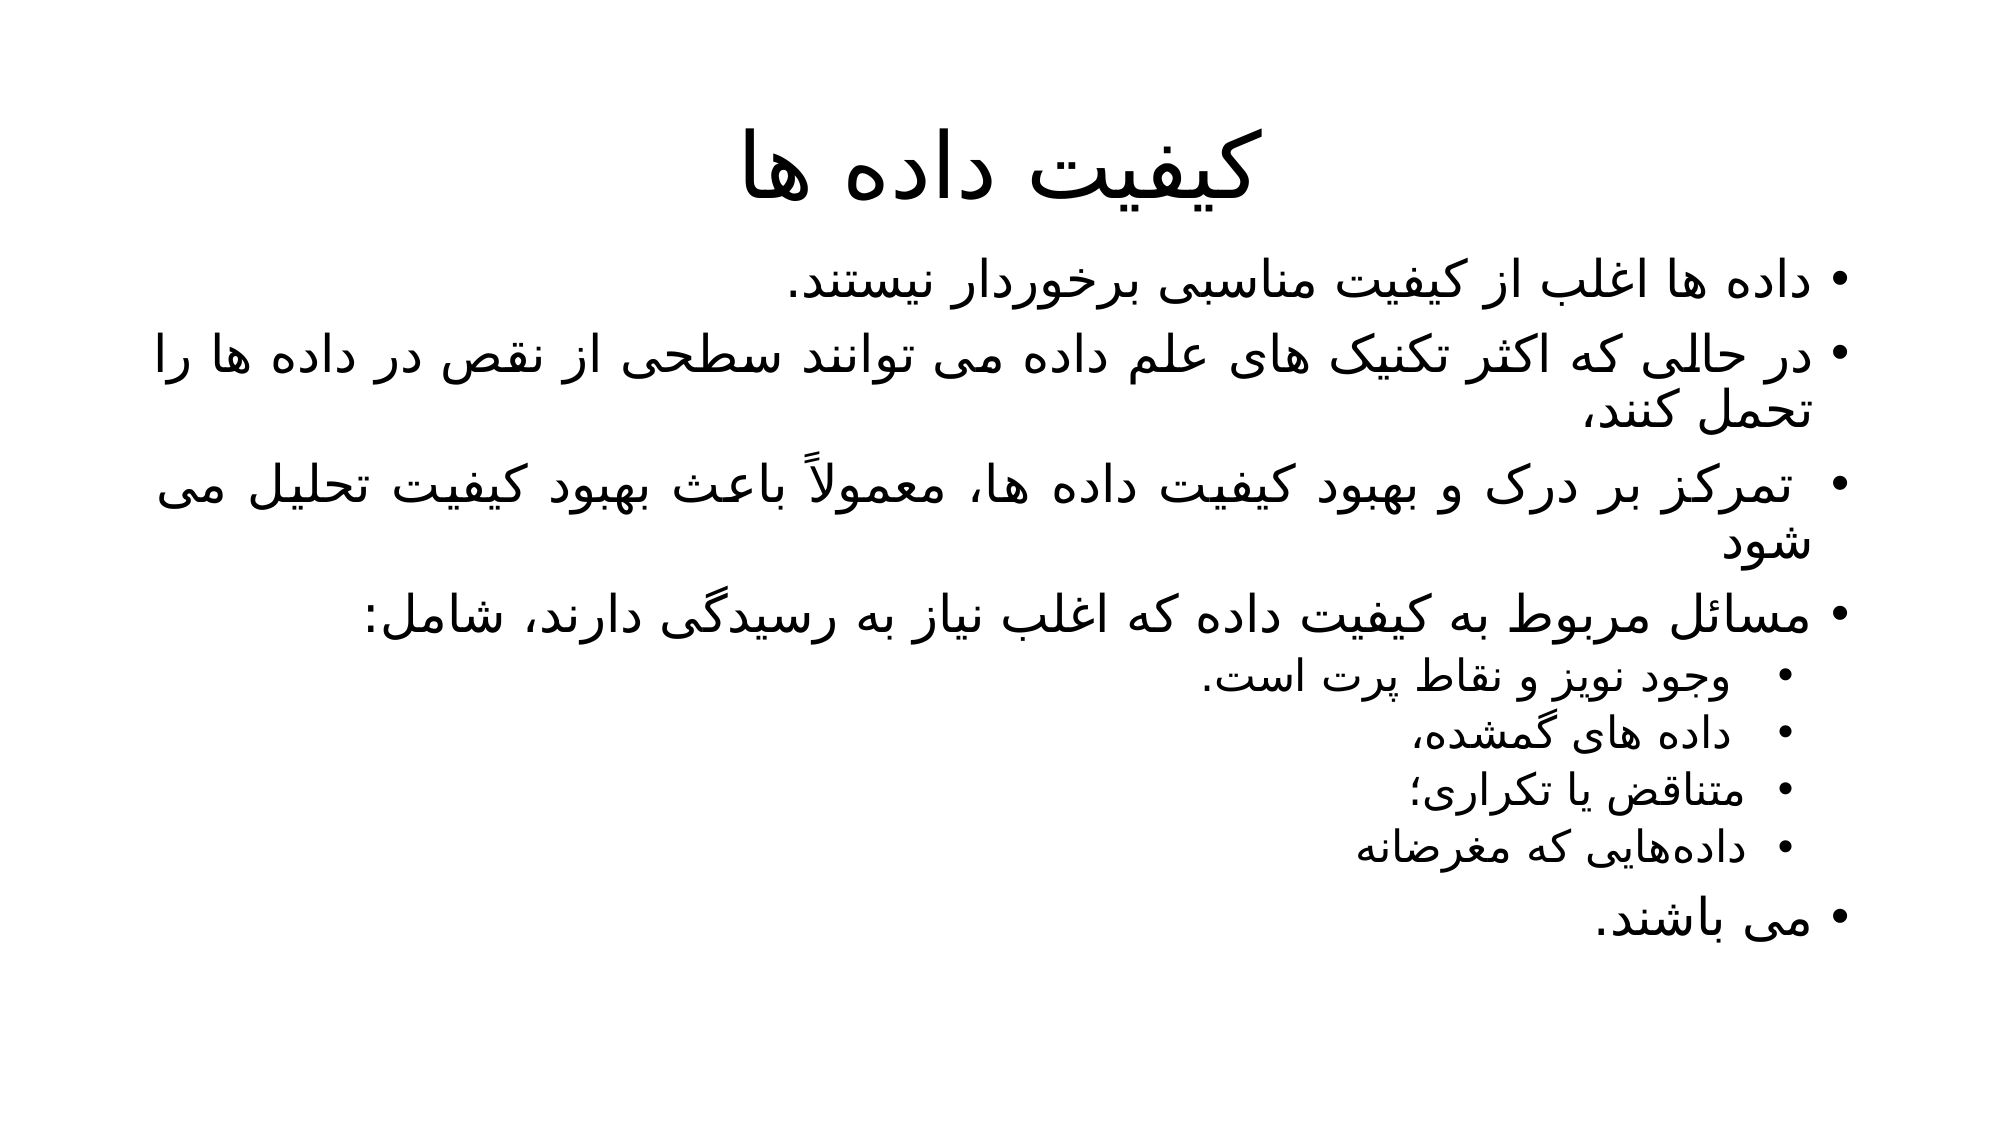

# کیفیت داده ها
داده ها اغلب از کیفیت مناسبی برخوردار نیستند.
در حالی که اکثر تکنیک های علم داده می توانند سطحی از نقص در داده ها را تحمل کنند،
 تمرکز بر درک و بهبود کیفیت داده ها، معمولاً باعث بهبود کیفیت تحلیل می شود
مسائل مربوط به کیفیت داده که اغلب نیاز به رسیدگی دارند، شامل:
 وجود نویز و نقاط پرت است.
 داده های گمشده،
متناقض یا تکراری؛
داده‌هایی که مغرضانه
می باشند.